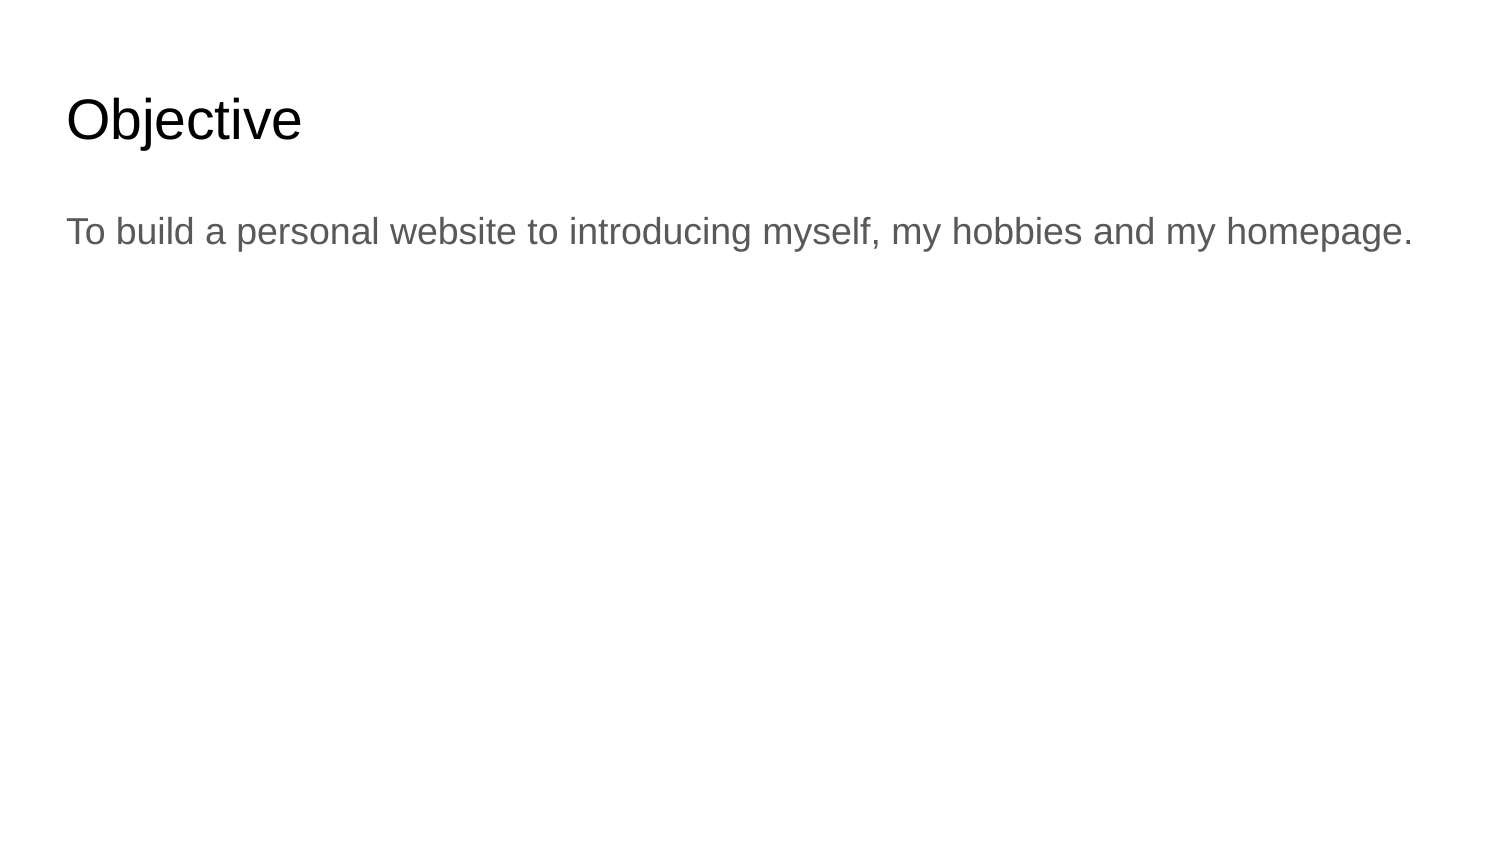

# Objective
To build a personal website to introducing myself, my hobbies and my homepage.